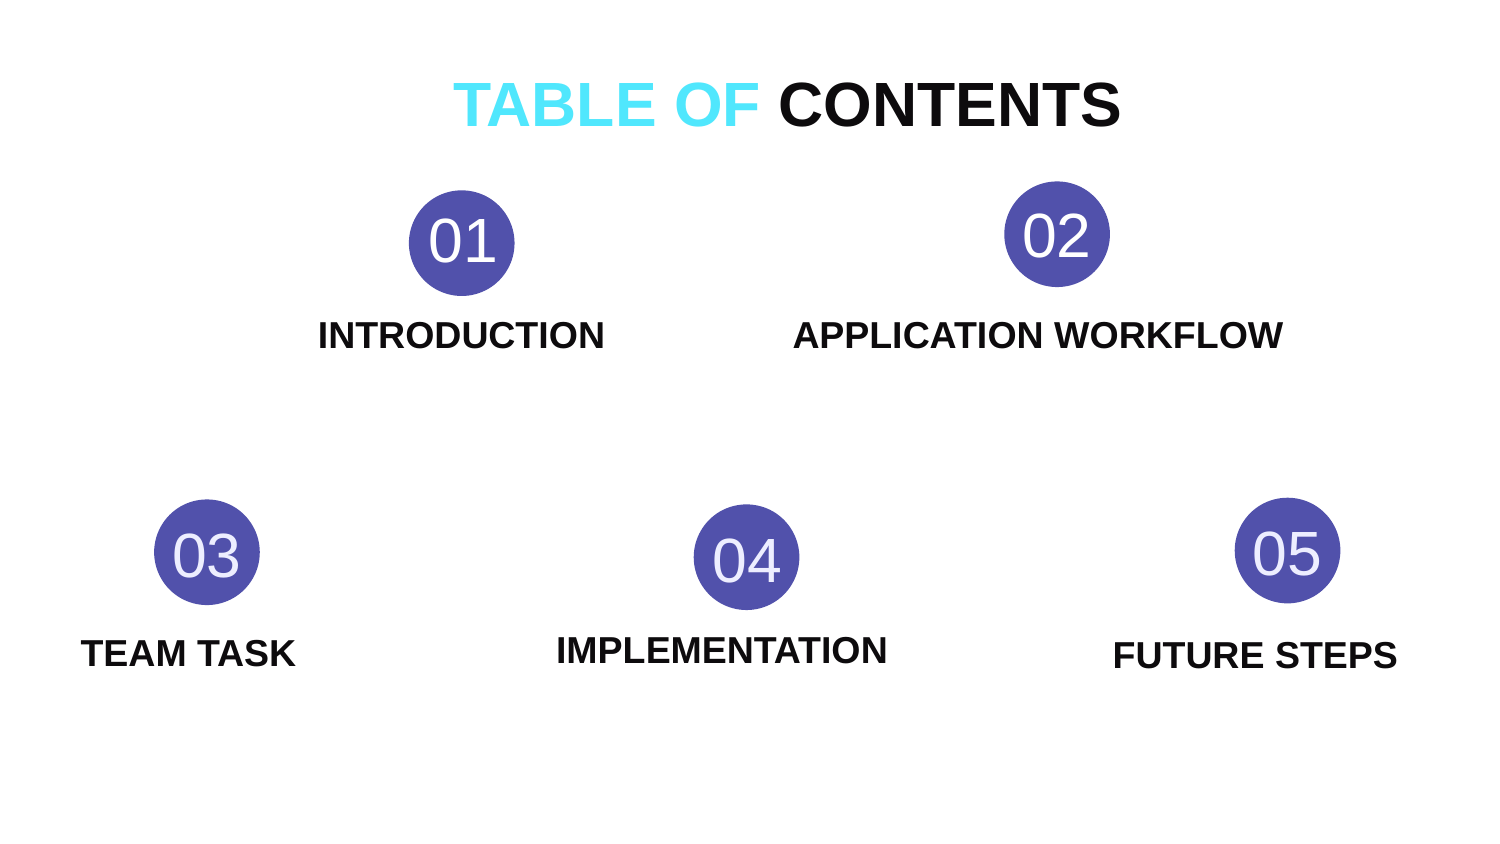

TABLE OF CONTENTS

02
01
INTRODUCTION
APPLICATION WORKFLOW

05
03
04
IMPLEMENTATION
TEAM TASK
FUTURE STEPS